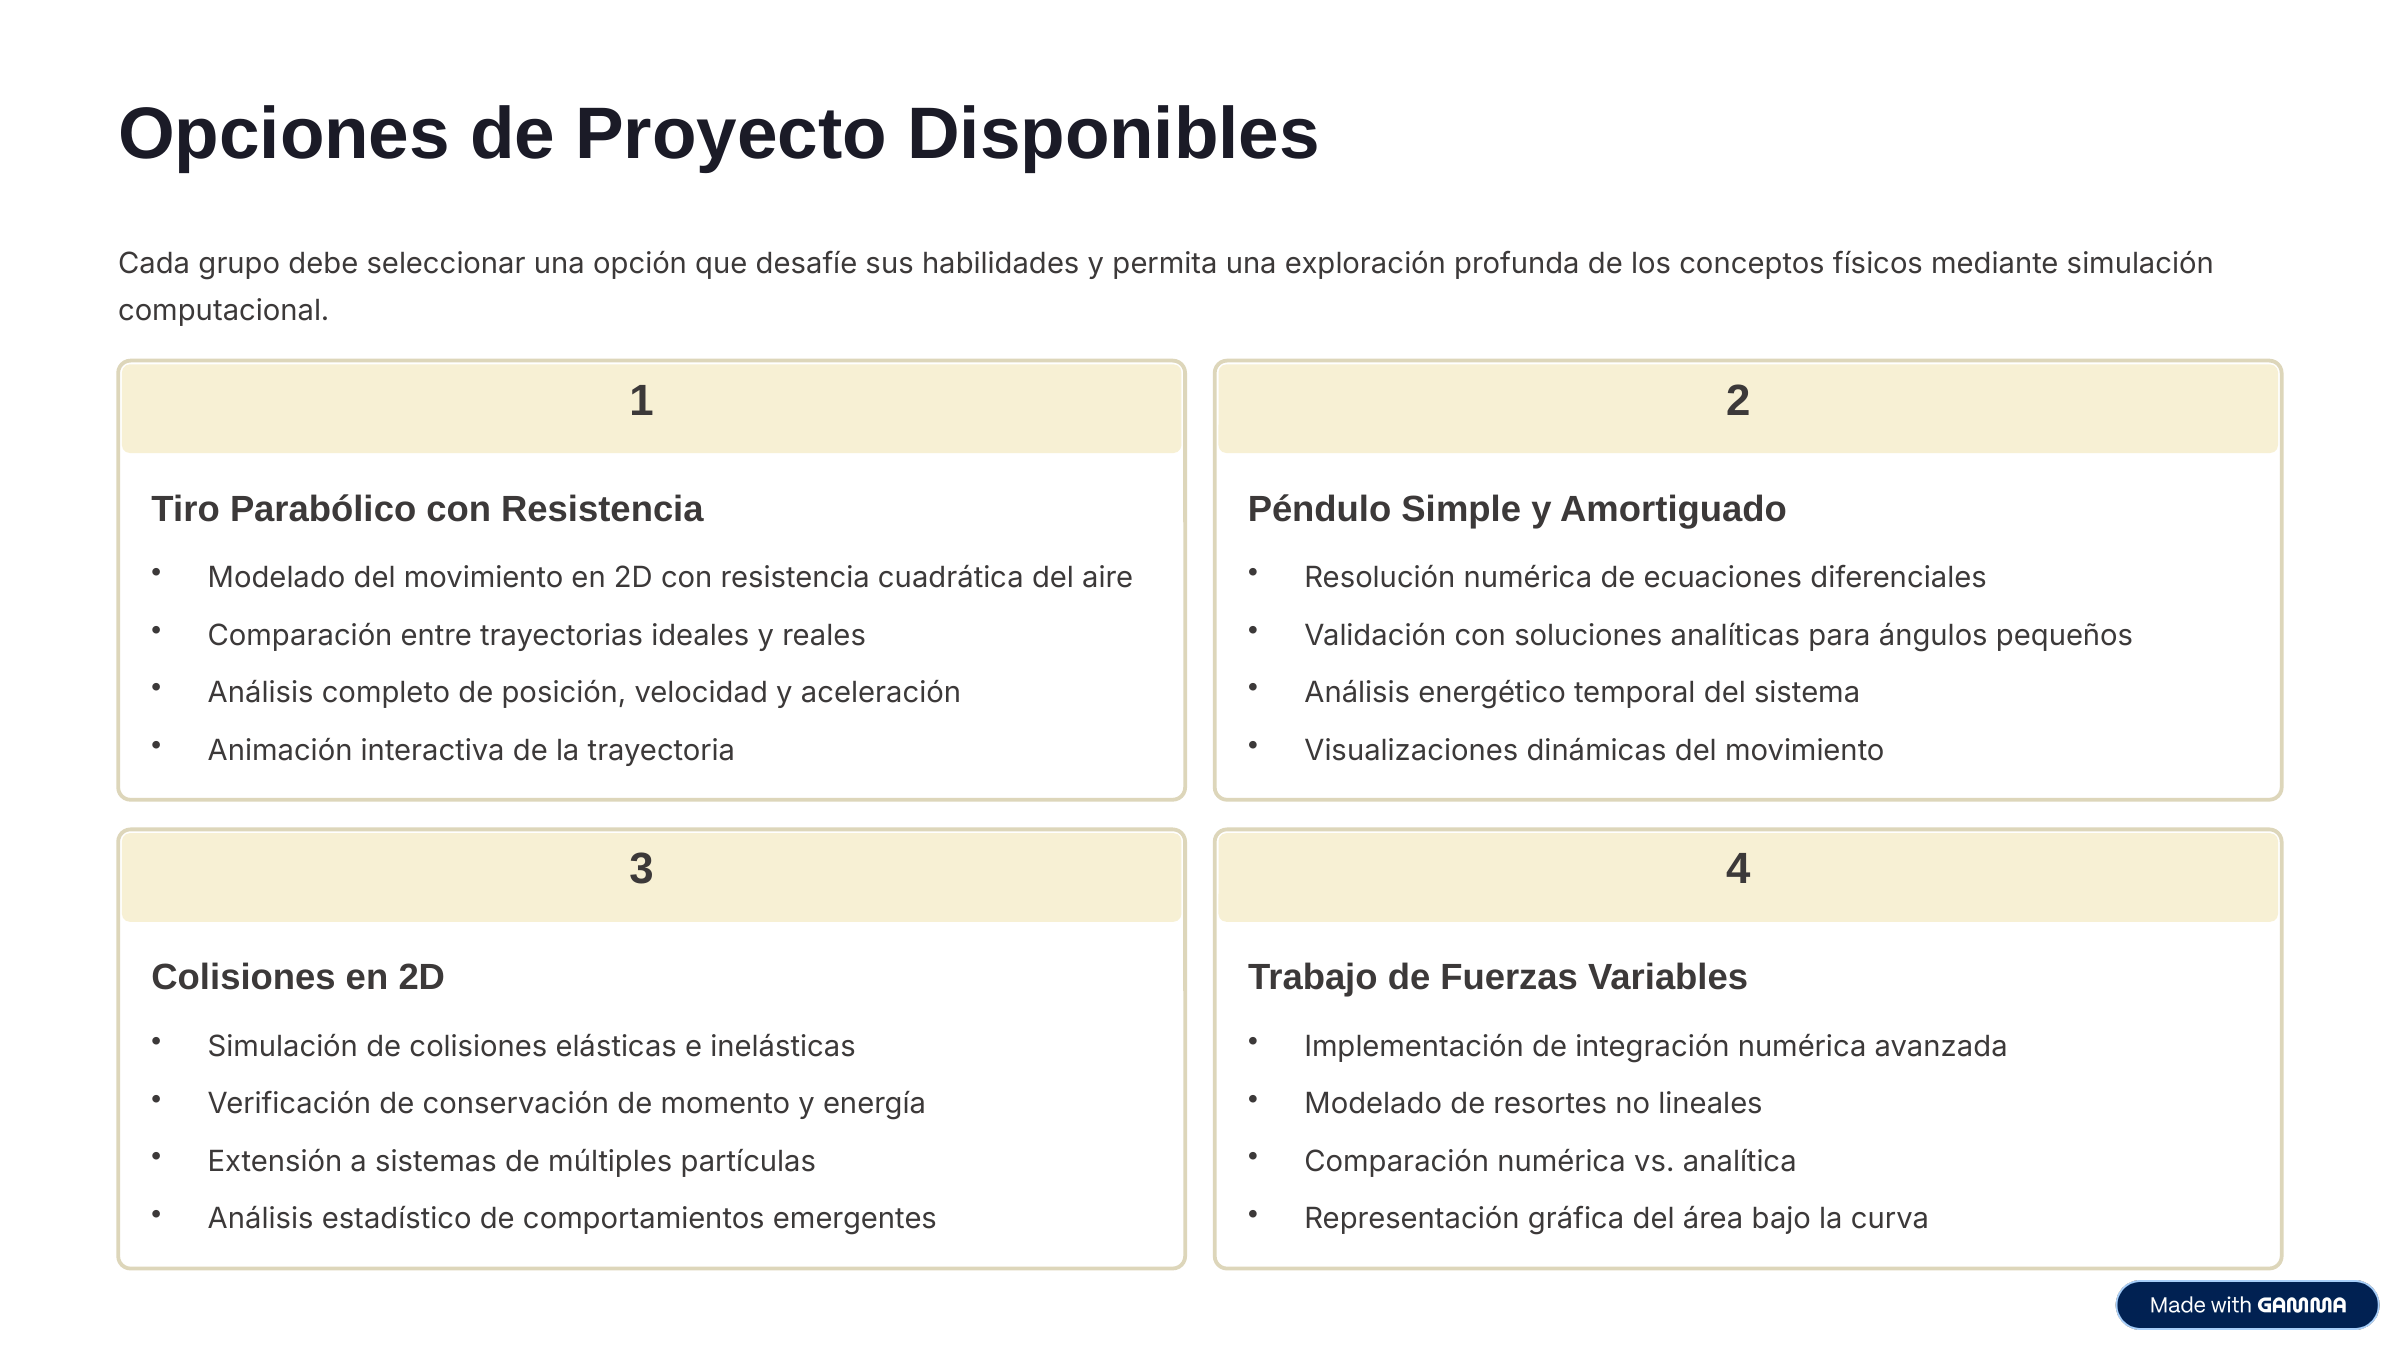

Opciones de Proyecto Disponibles
Cada grupo debe seleccionar una opción que desafíe sus habilidades y permita una exploración profunda de los conceptos físicos mediante simulación computacional.

1
2
Tiro Parabólico con Resistencia
Péndulo Simple y Amortiguado
Modelado del movimiento en 2D con resistencia cuadrática del aire
Resolución numérica de ecuaciones diferenciales
Comparación entre trayectorias ideales y reales
Validación con soluciones analíticas para ángulos pequeños
Análisis completo de posición, velocidad y aceleración
Análisis energético temporal del sistema
Animación interactiva de la trayectoria
Visualizaciones dinámicas del movimiento

3
4
Colisiones en 2D
Trabajo de Fuerzas Variables
Simulación de colisiones elásticas e inelásticas
Implementación de integración numérica avanzada
Verificación de conservación de momento y energía
Modelado de resortes no lineales
Extensión a sistemas de múltiples partículas
Comparación numérica vs. analítica
Análisis estadístico de comportamientos emergentes
Representación gráfica del área bajo la curva